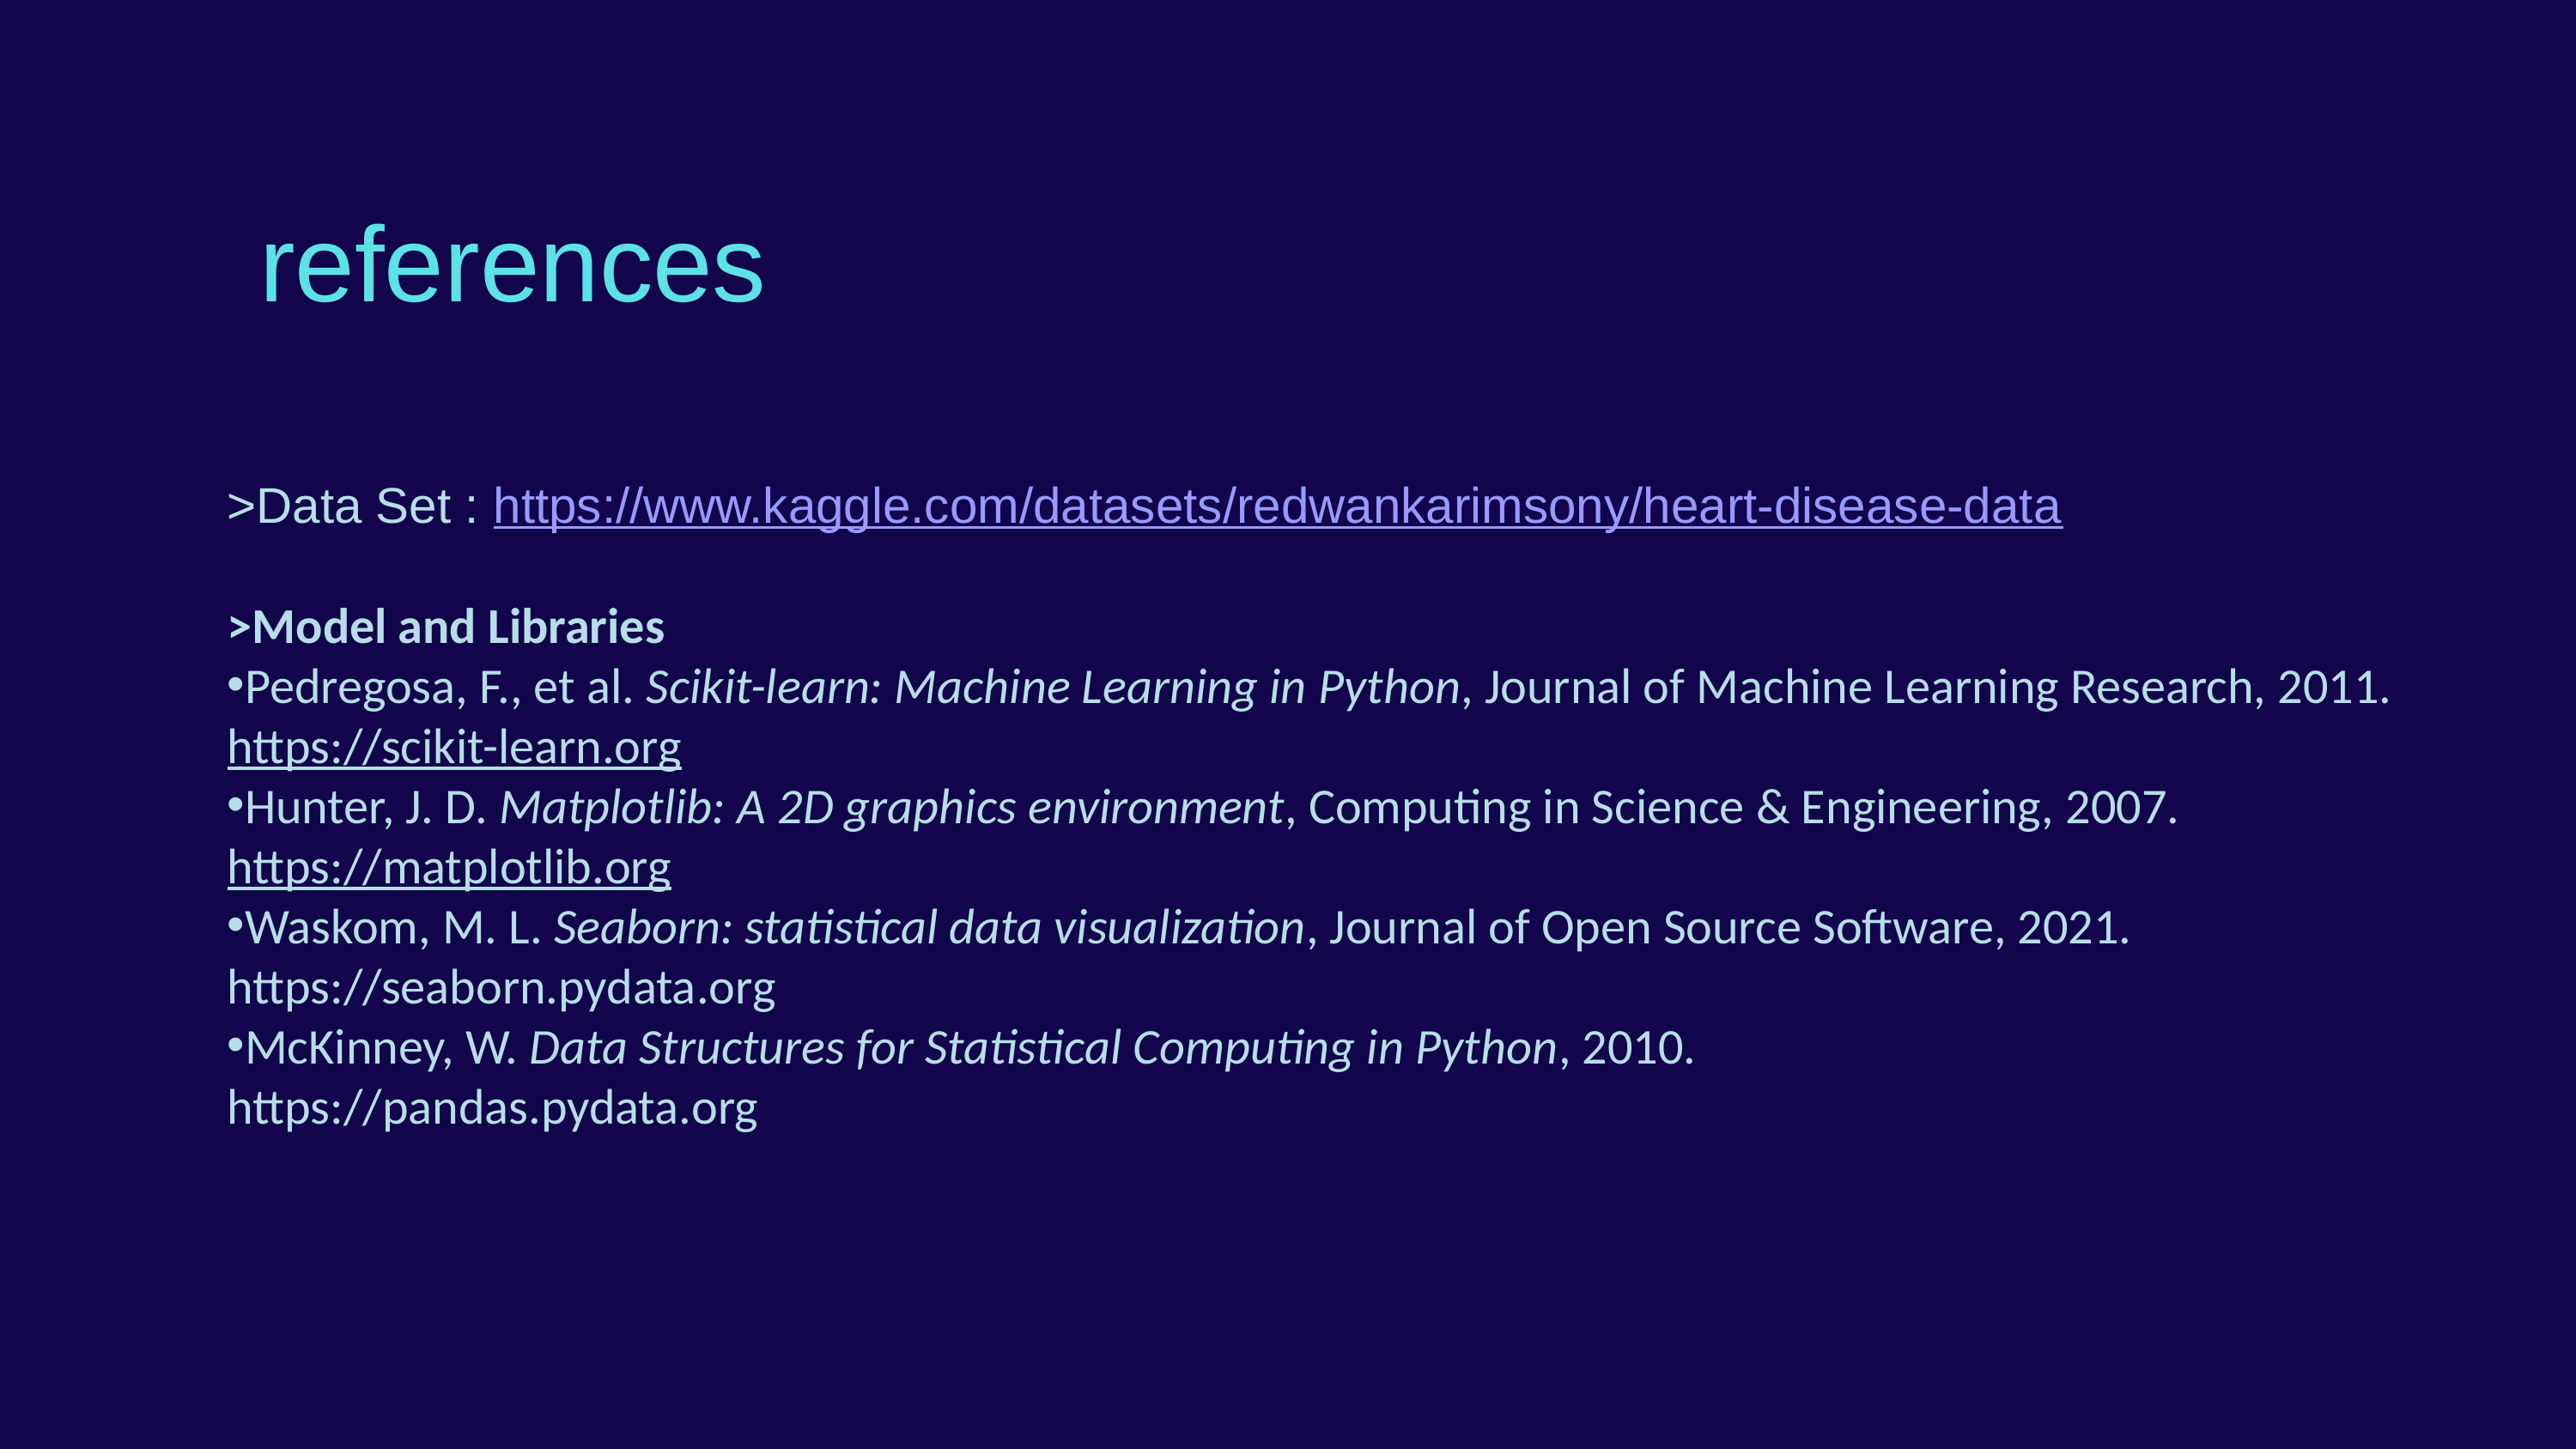

references
>Data Set : https://www.kaggle.com/datasets/redwankarimsony/heart-disease-data

>Model and Libraries
Pedregosa, F., et al. Scikit-learn: Machine Learning in Python, Journal of Machine Learning Research, 2011.
https://scikit-learn.org
Hunter, J. D. Matplotlib: A 2D graphics environment, Computing in Science & Engineering, 2007.
https://matplotlib.org
Waskom, M. L. Seaborn: statistical data visualization, Journal of Open Source Software, 2021.
https://seaborn.pydata.org
McKinney, W. Data Structures for Statistical Computing in Python, 2010.
https://pandas.pydata.org